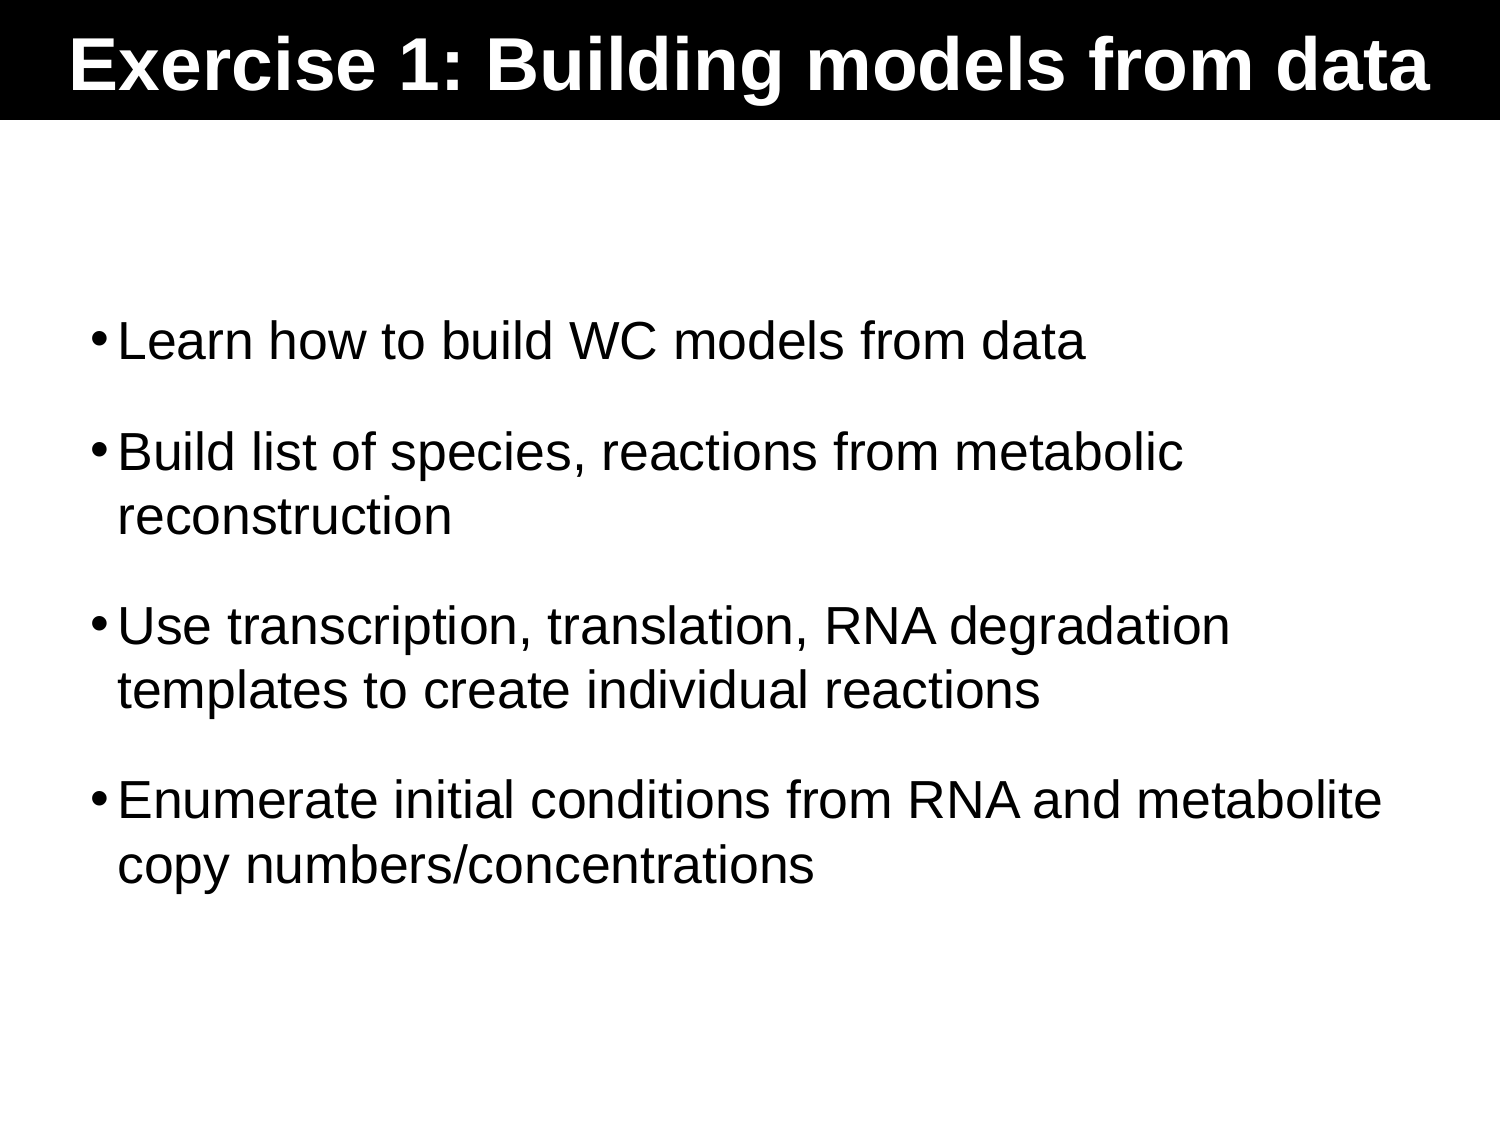

# Exercise 1: Building models from data
Learn how to build WC models from data
Build list of species, reactions from metabolic reconstruction
Use transcription, translation, RNA degradation templates to create individual reactions
Enumerate initial conditions from RNA and metabolite copy numbers/concentrations